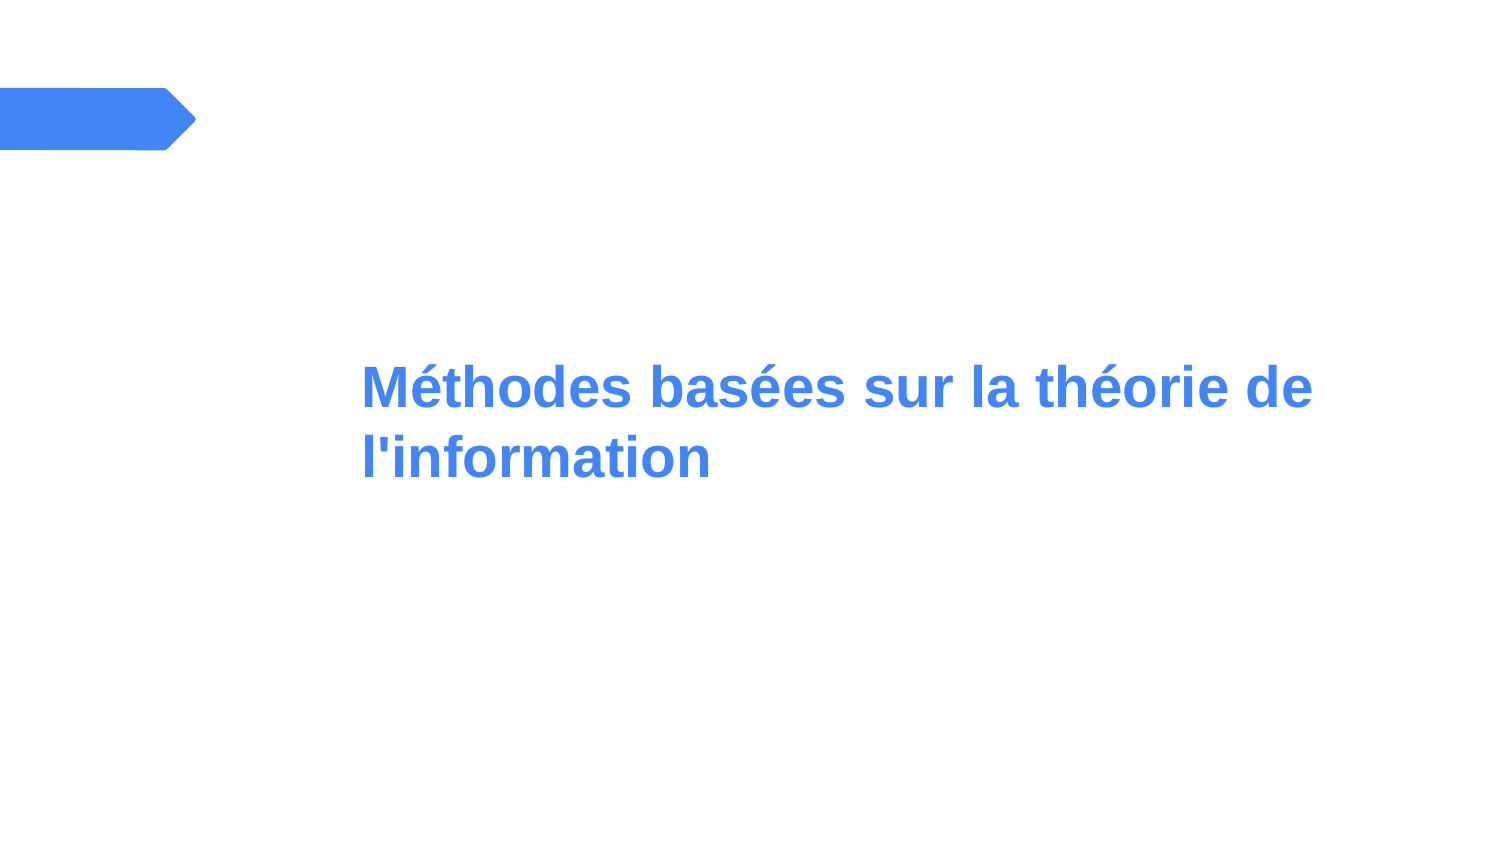

# Méthodes basées sur la théorie de l'information